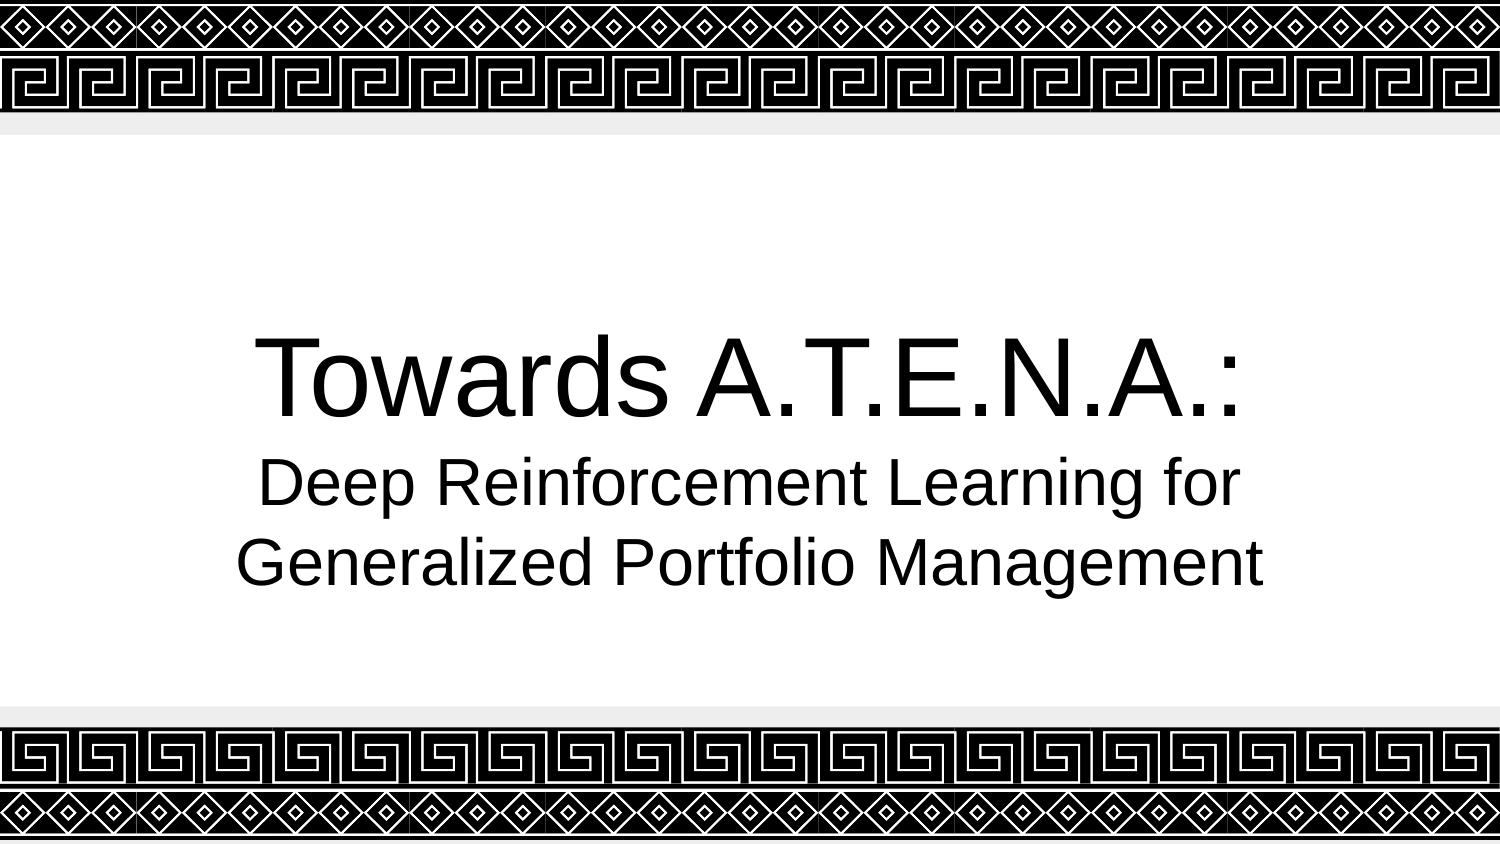

# Towards A.T.E.N.A.: Deep Reinforcement Learning for Generalized Portfolio Management